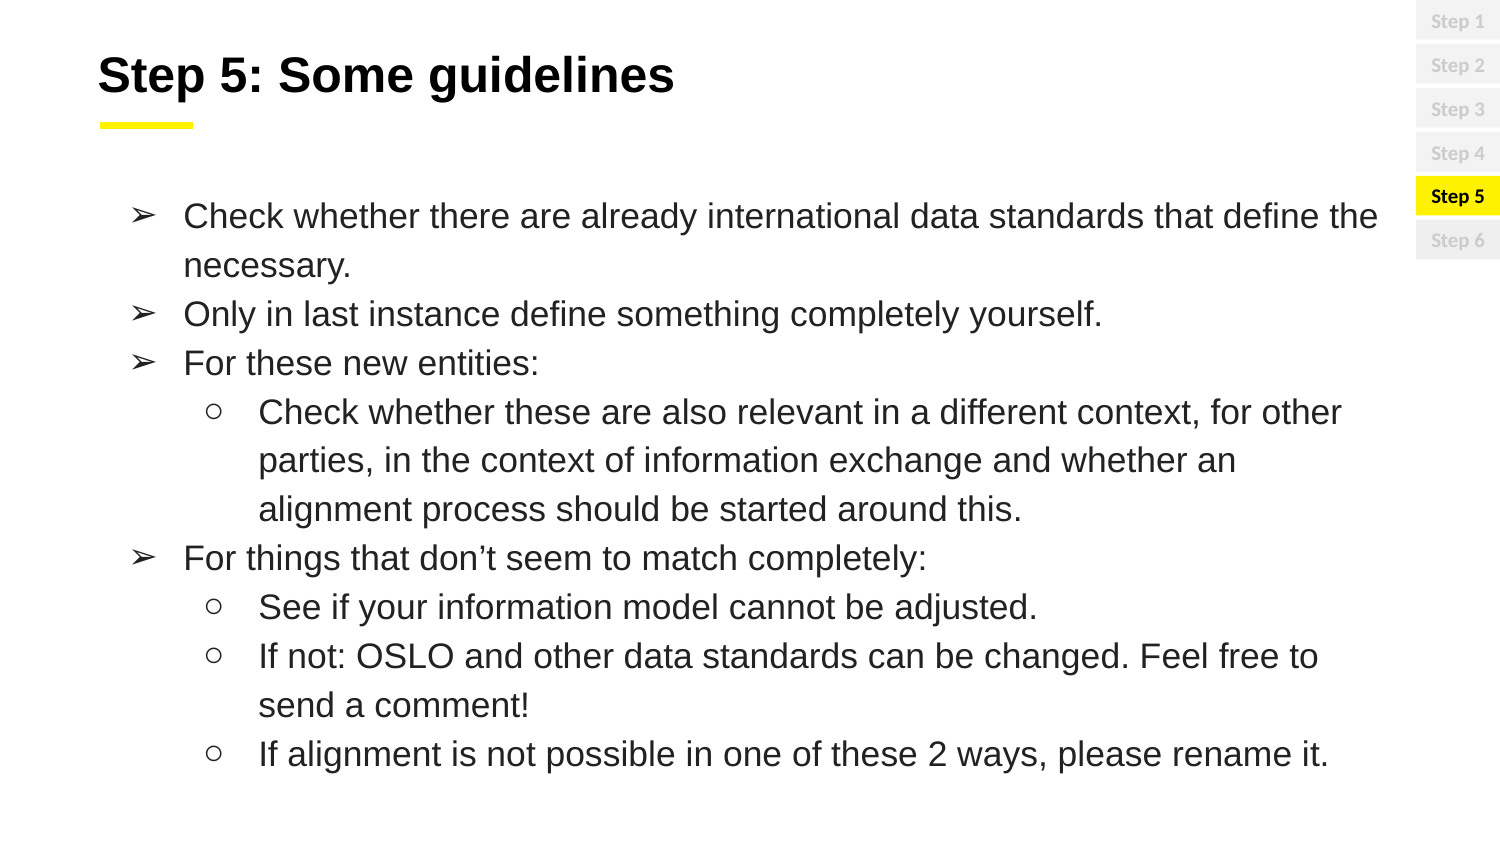

Step 1
Step 5: Some guidelines
Step 2
Step 3
Step 4
Check whether there are already international data standards that define the necessary.
Only in last instance define something completely yourself.
For these new entities:
Check whether these are also relevant in a different context, for other parties, in the context of information exchange and whether an alignment process should be started around this.
For things that don’t seem to match completely:
See if your information model cannot be adjusted.
If not: OSLO and other data standards can be changed. Feel free to send a comment!
If alignment is not possible in one of these 2 ways, please rename it.
Step 5
Step 6